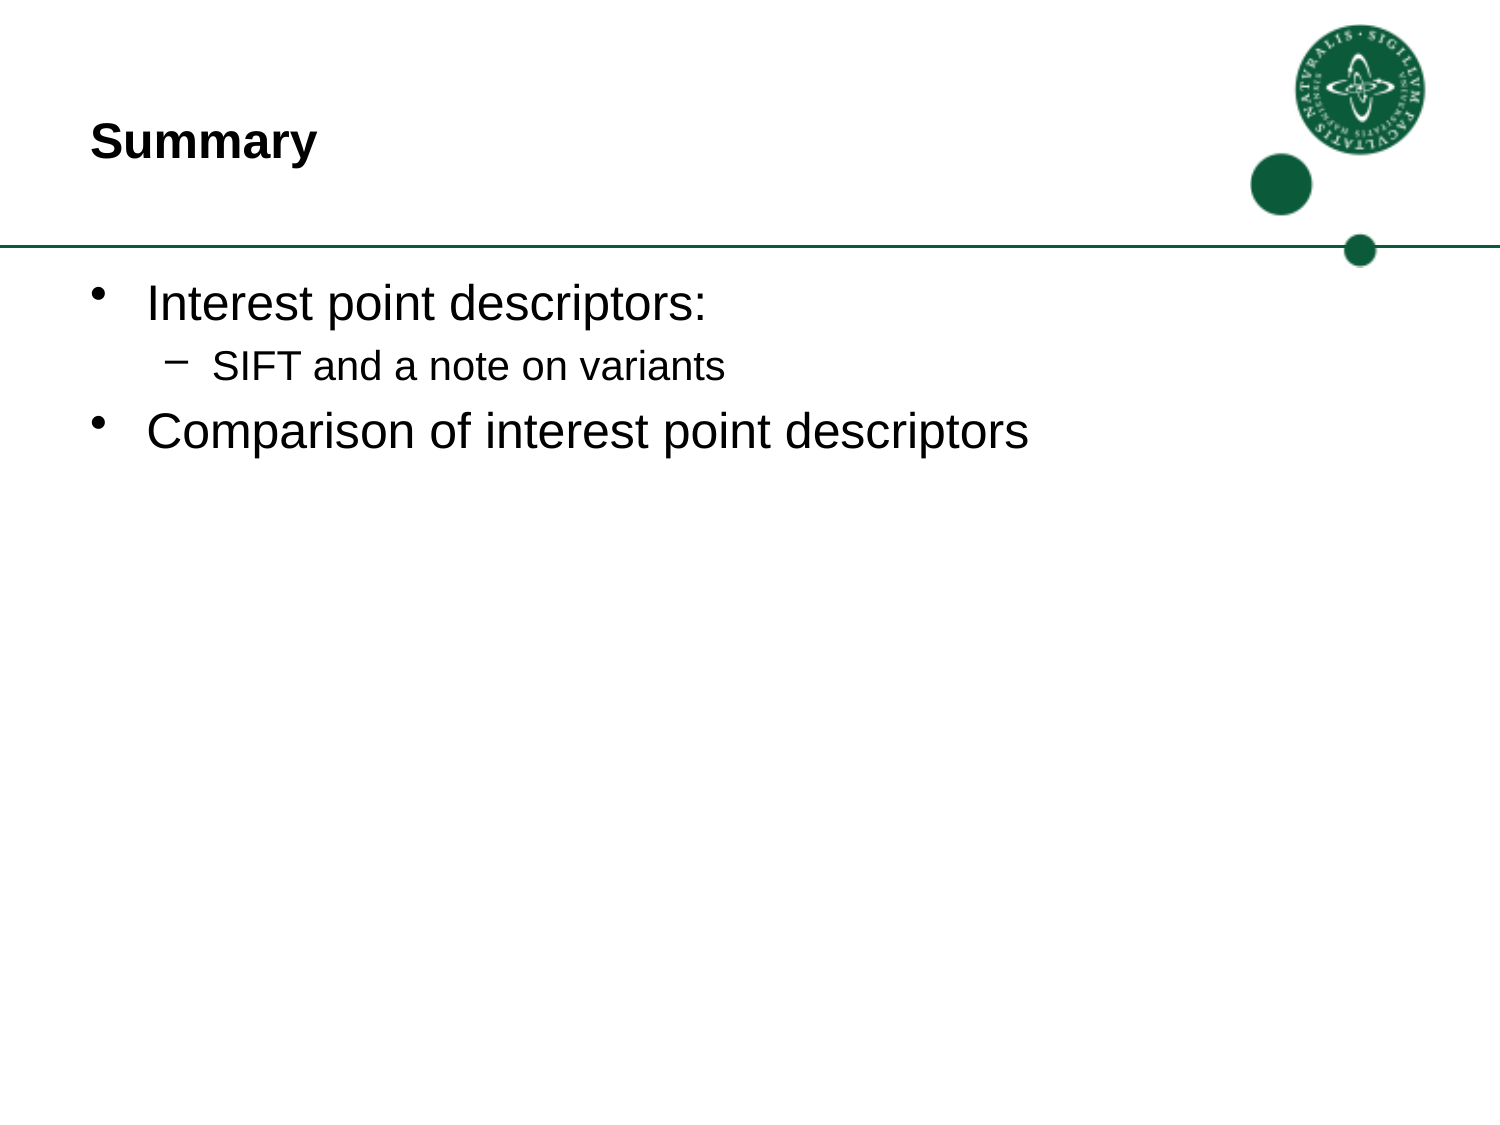

# Summary
Interest point descriptors:
SIFT and a note on variants
Comparison of interest point descriptors